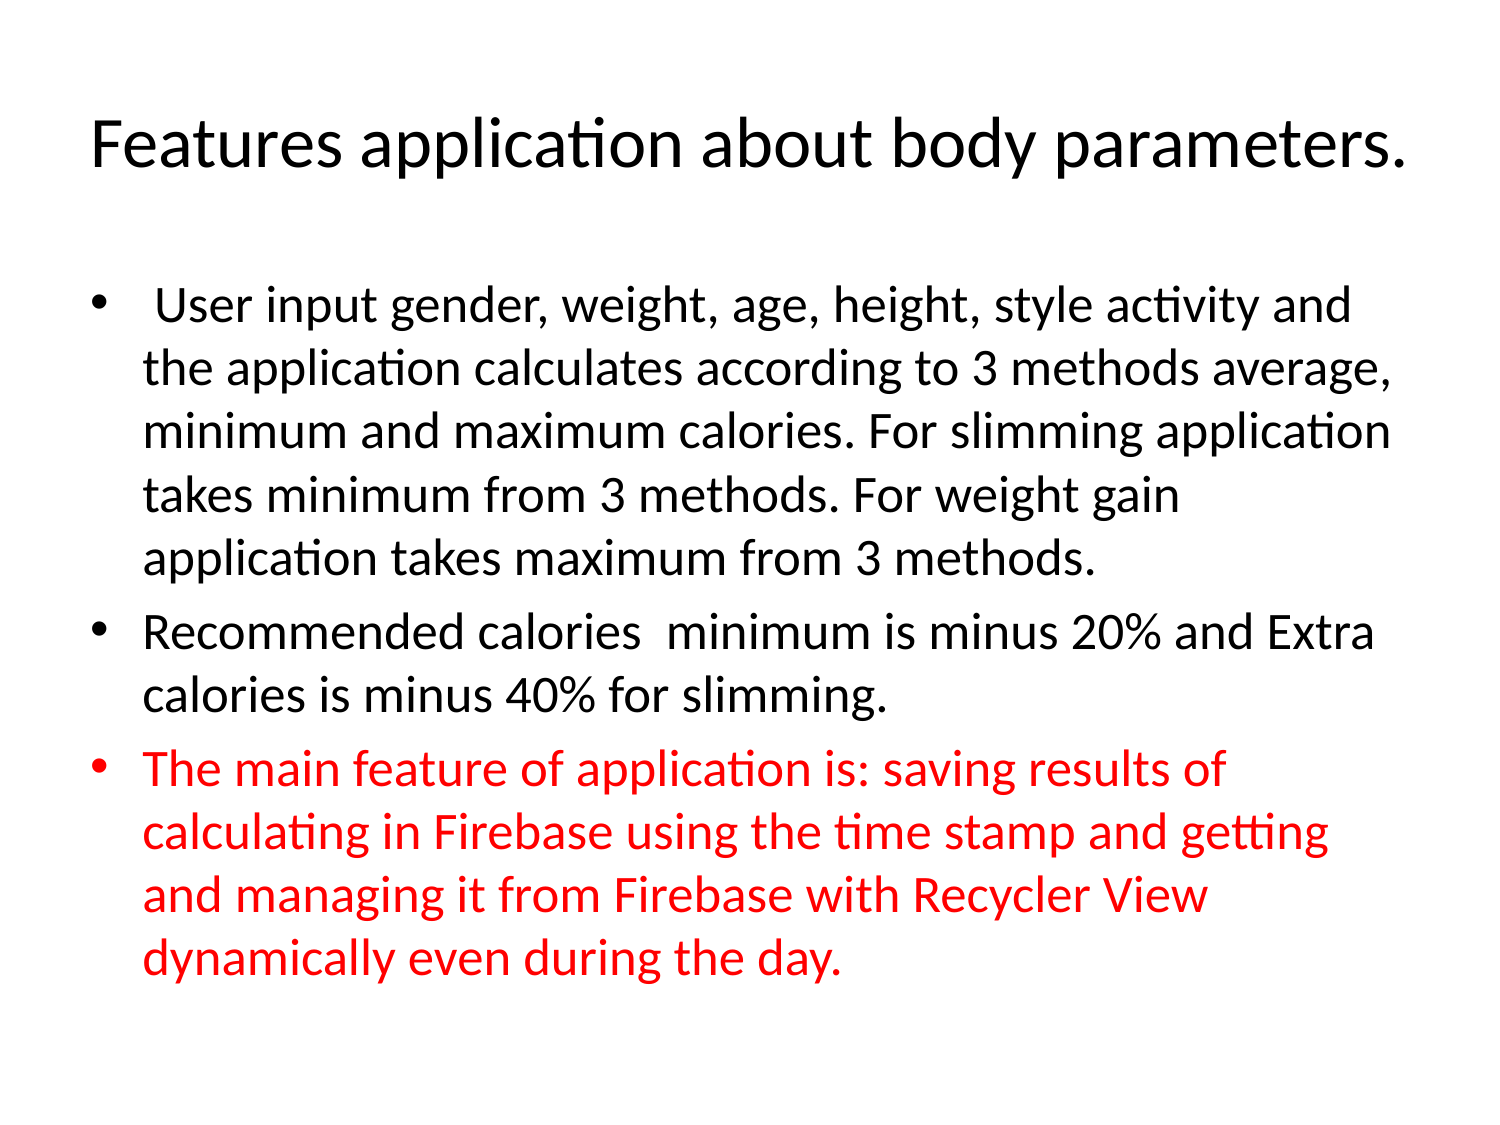

# Features application about body parameters.
 User input gender, weight, age, height, style activity and  the application calculates according to 3 methods average, minimum and maximum calories. For slimming application takes minimum from 3 methods. For weight gain application takes maximum from 3 methods.
Recommended calories  minimum is minus 20% and Extra calories is minus 40% for slimming.
The main feature of application is: saving results of calculating in Firebase using the time stamp and getting and managing it from Firebase with Recycler View dynamically even during the day.